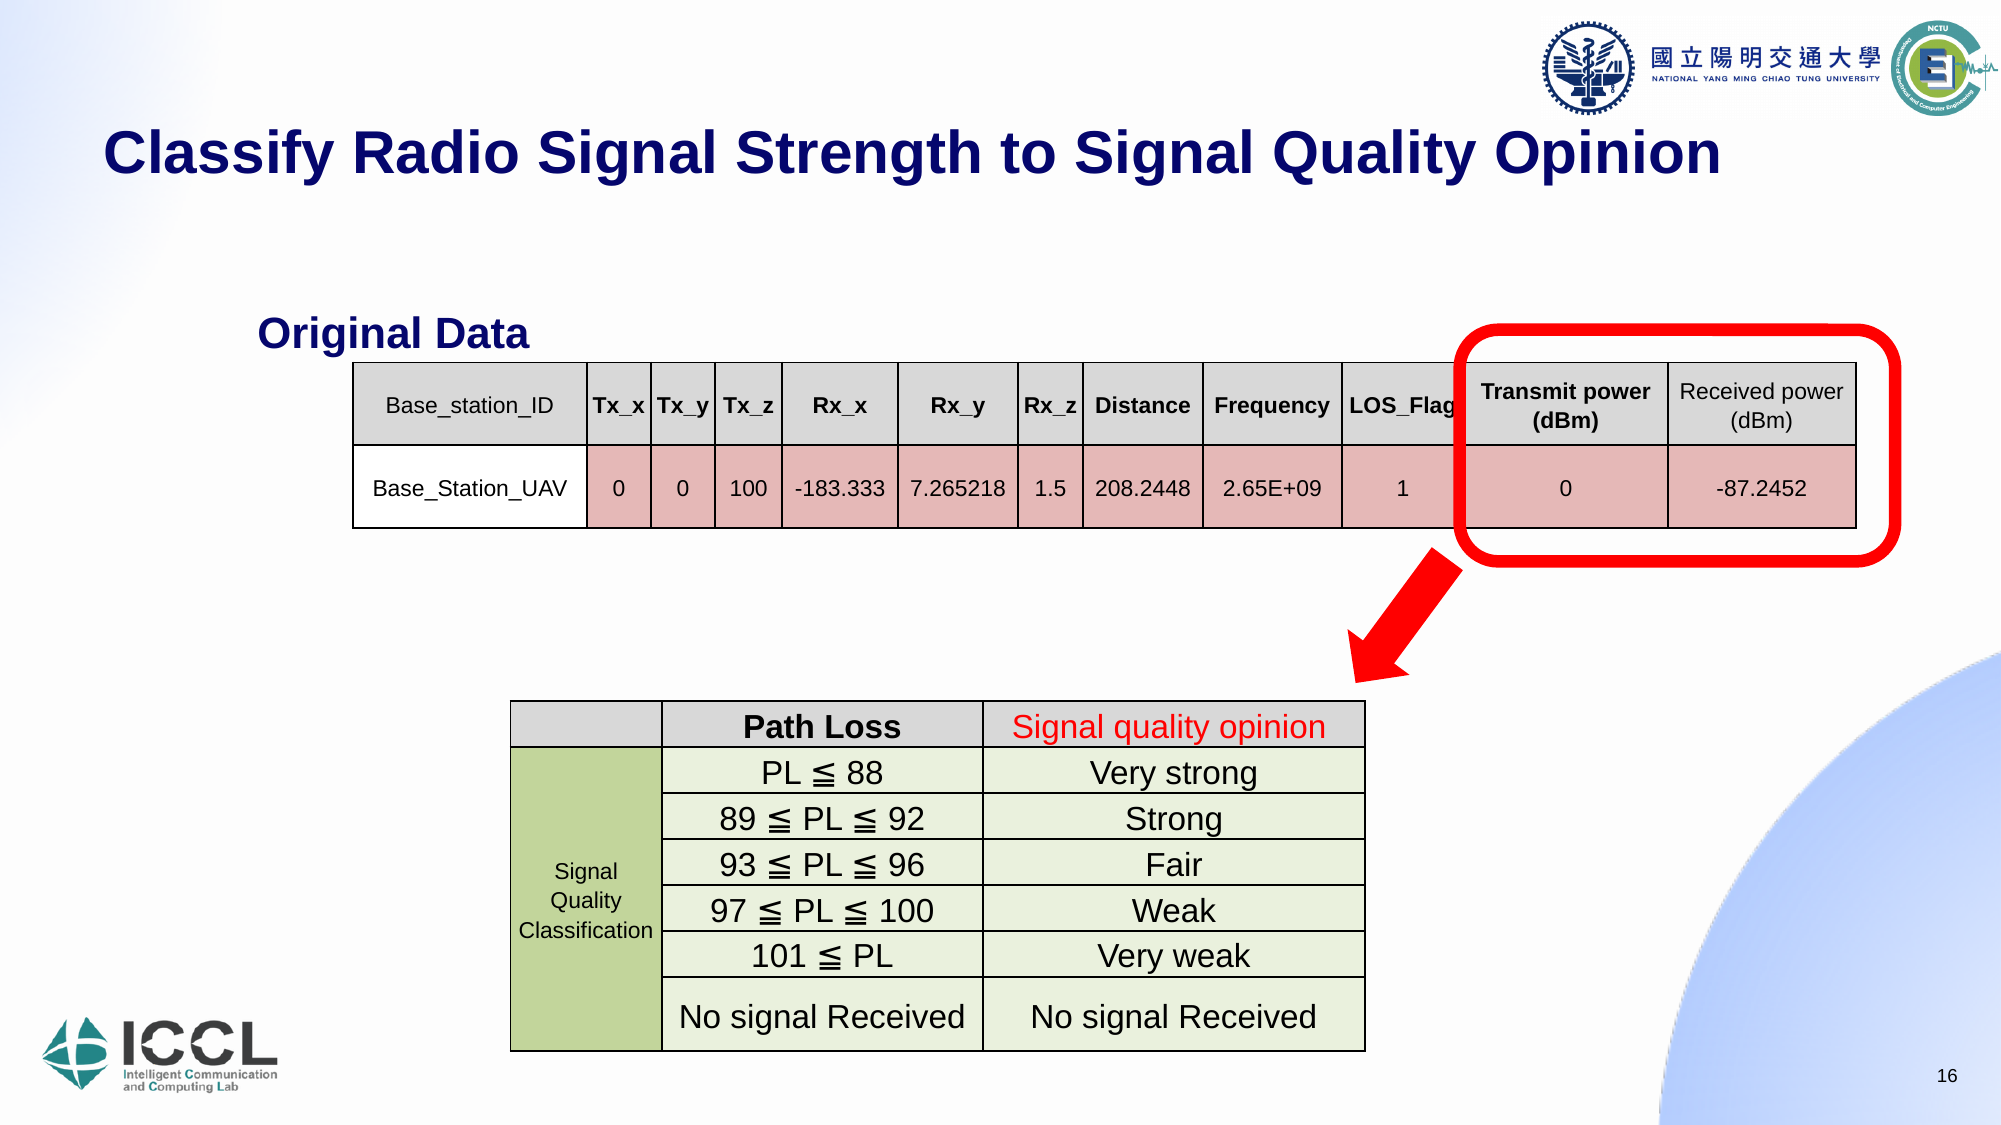

Classify Radio Signal Strength to Signal Quality Opinion
Original Data

| Base\_station\_ID | Tx\_x | Tx\_y | Tx\_z | Rx\_x | Rx\_y | Rx\_z | Distance | Frequency | LOS\_Flag | Transmit power (dBm) | Received power (dBm) |
| --- | --- | --- | --- | --- | --- | --- | --- | --- | --- | --- | --- |
| Base\_Station\_UAV | 0 | 0 | 100 | -183.333 | 7.265218 | 1.5 | 208.2448 | 2.65E+09 | 1 | 0 | -87.2452 |

|  | Path Loss | Signal quality opinion |
| --- | --- | --- |
| Signal Quality Classification | PL ≦ 88 | Very strong |
|  | 89 ≦ PL ≦ 92 | Strong |
|  | 93 ≦ PL ≦ 96 | Fair |
|  | 97 ≦ PL ≦ 100 | Weak |
|  | 101 ≦ PL | Very weak |
|  | No signal Received | No signal Received |

16